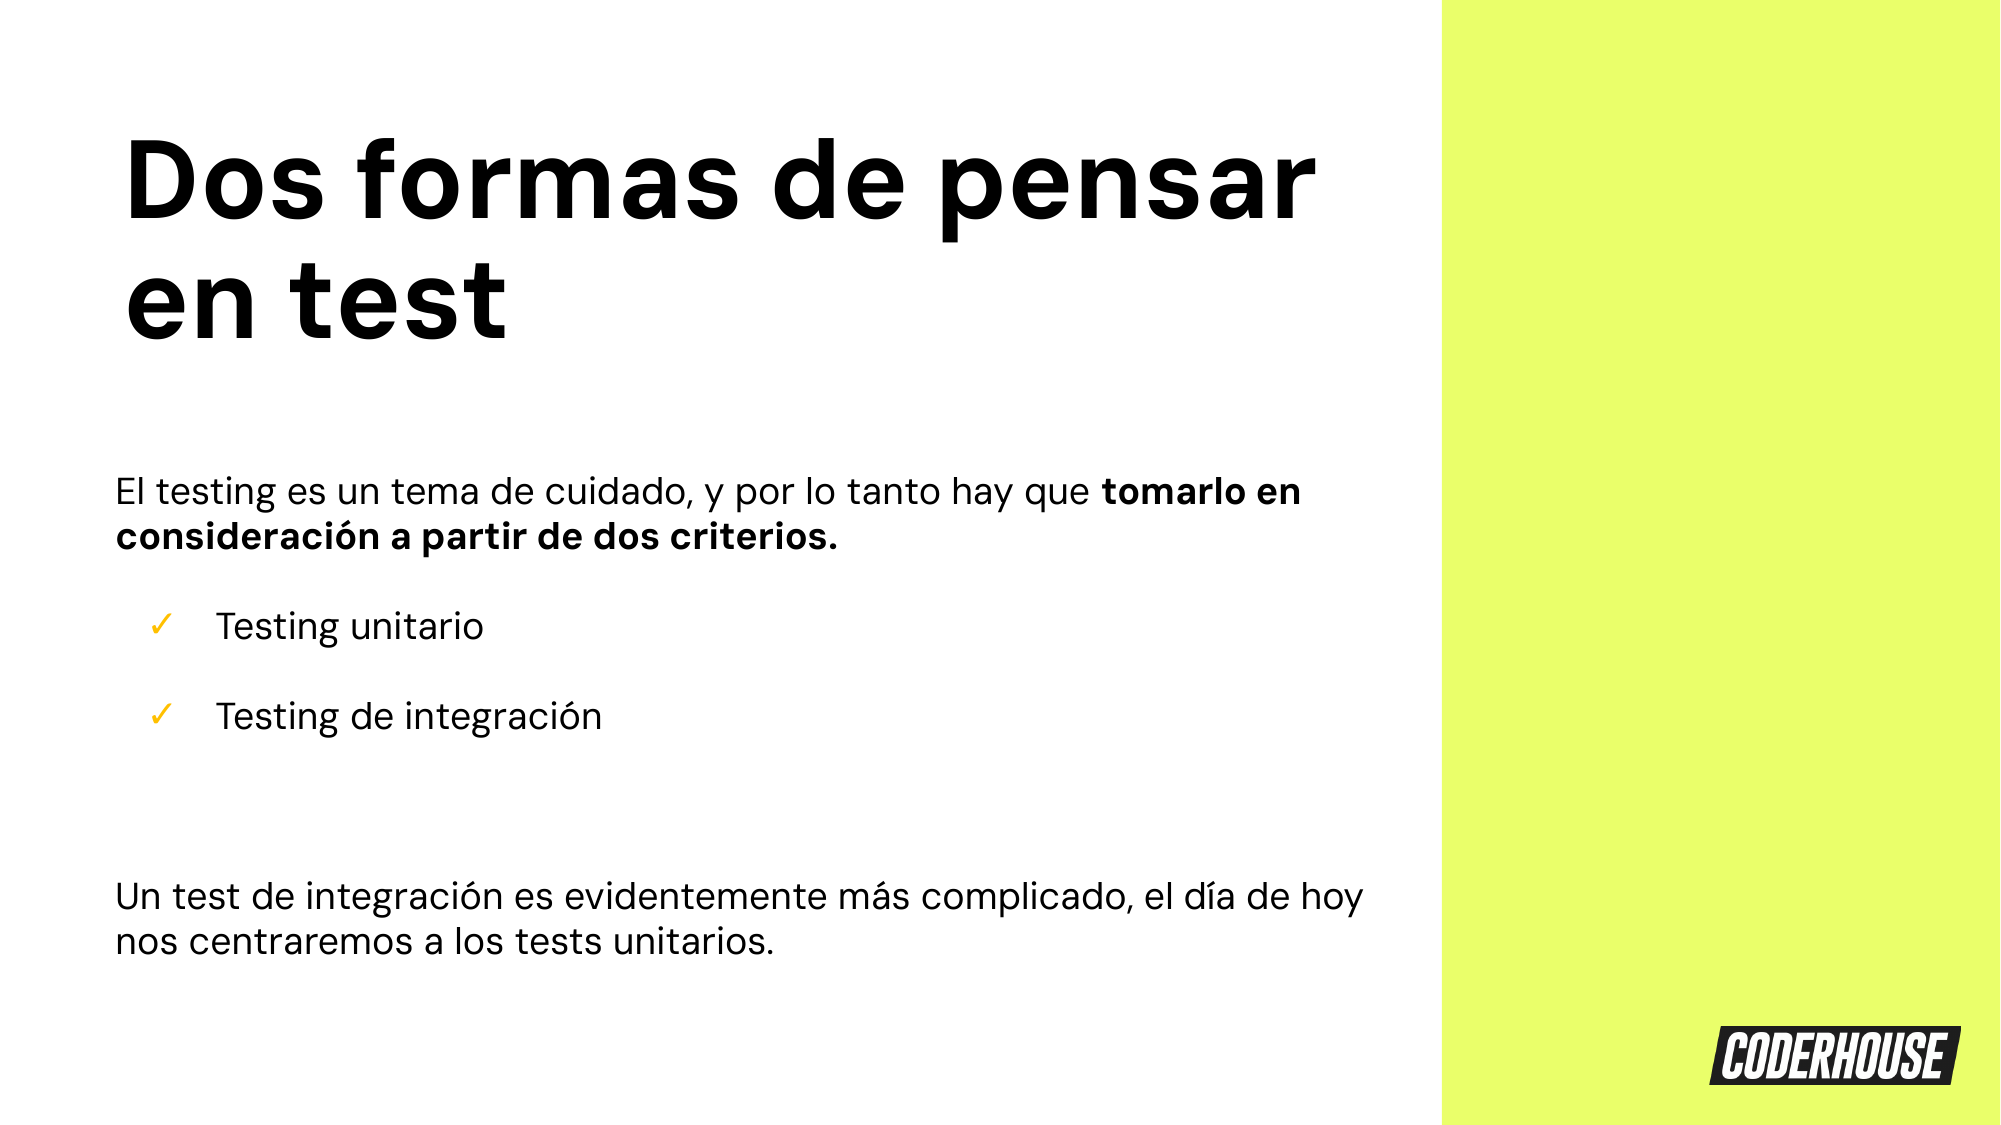

Dos formas de pensar en test
El testing es un tema de cuidado, y por lo tanto hay que tomarlo en consideración a partir de dos criterios.

Testing unitario

Testing de integración

Un test de integración es evidentemente más complicado, el día de hoy nos centraremos a los tests unitarios.